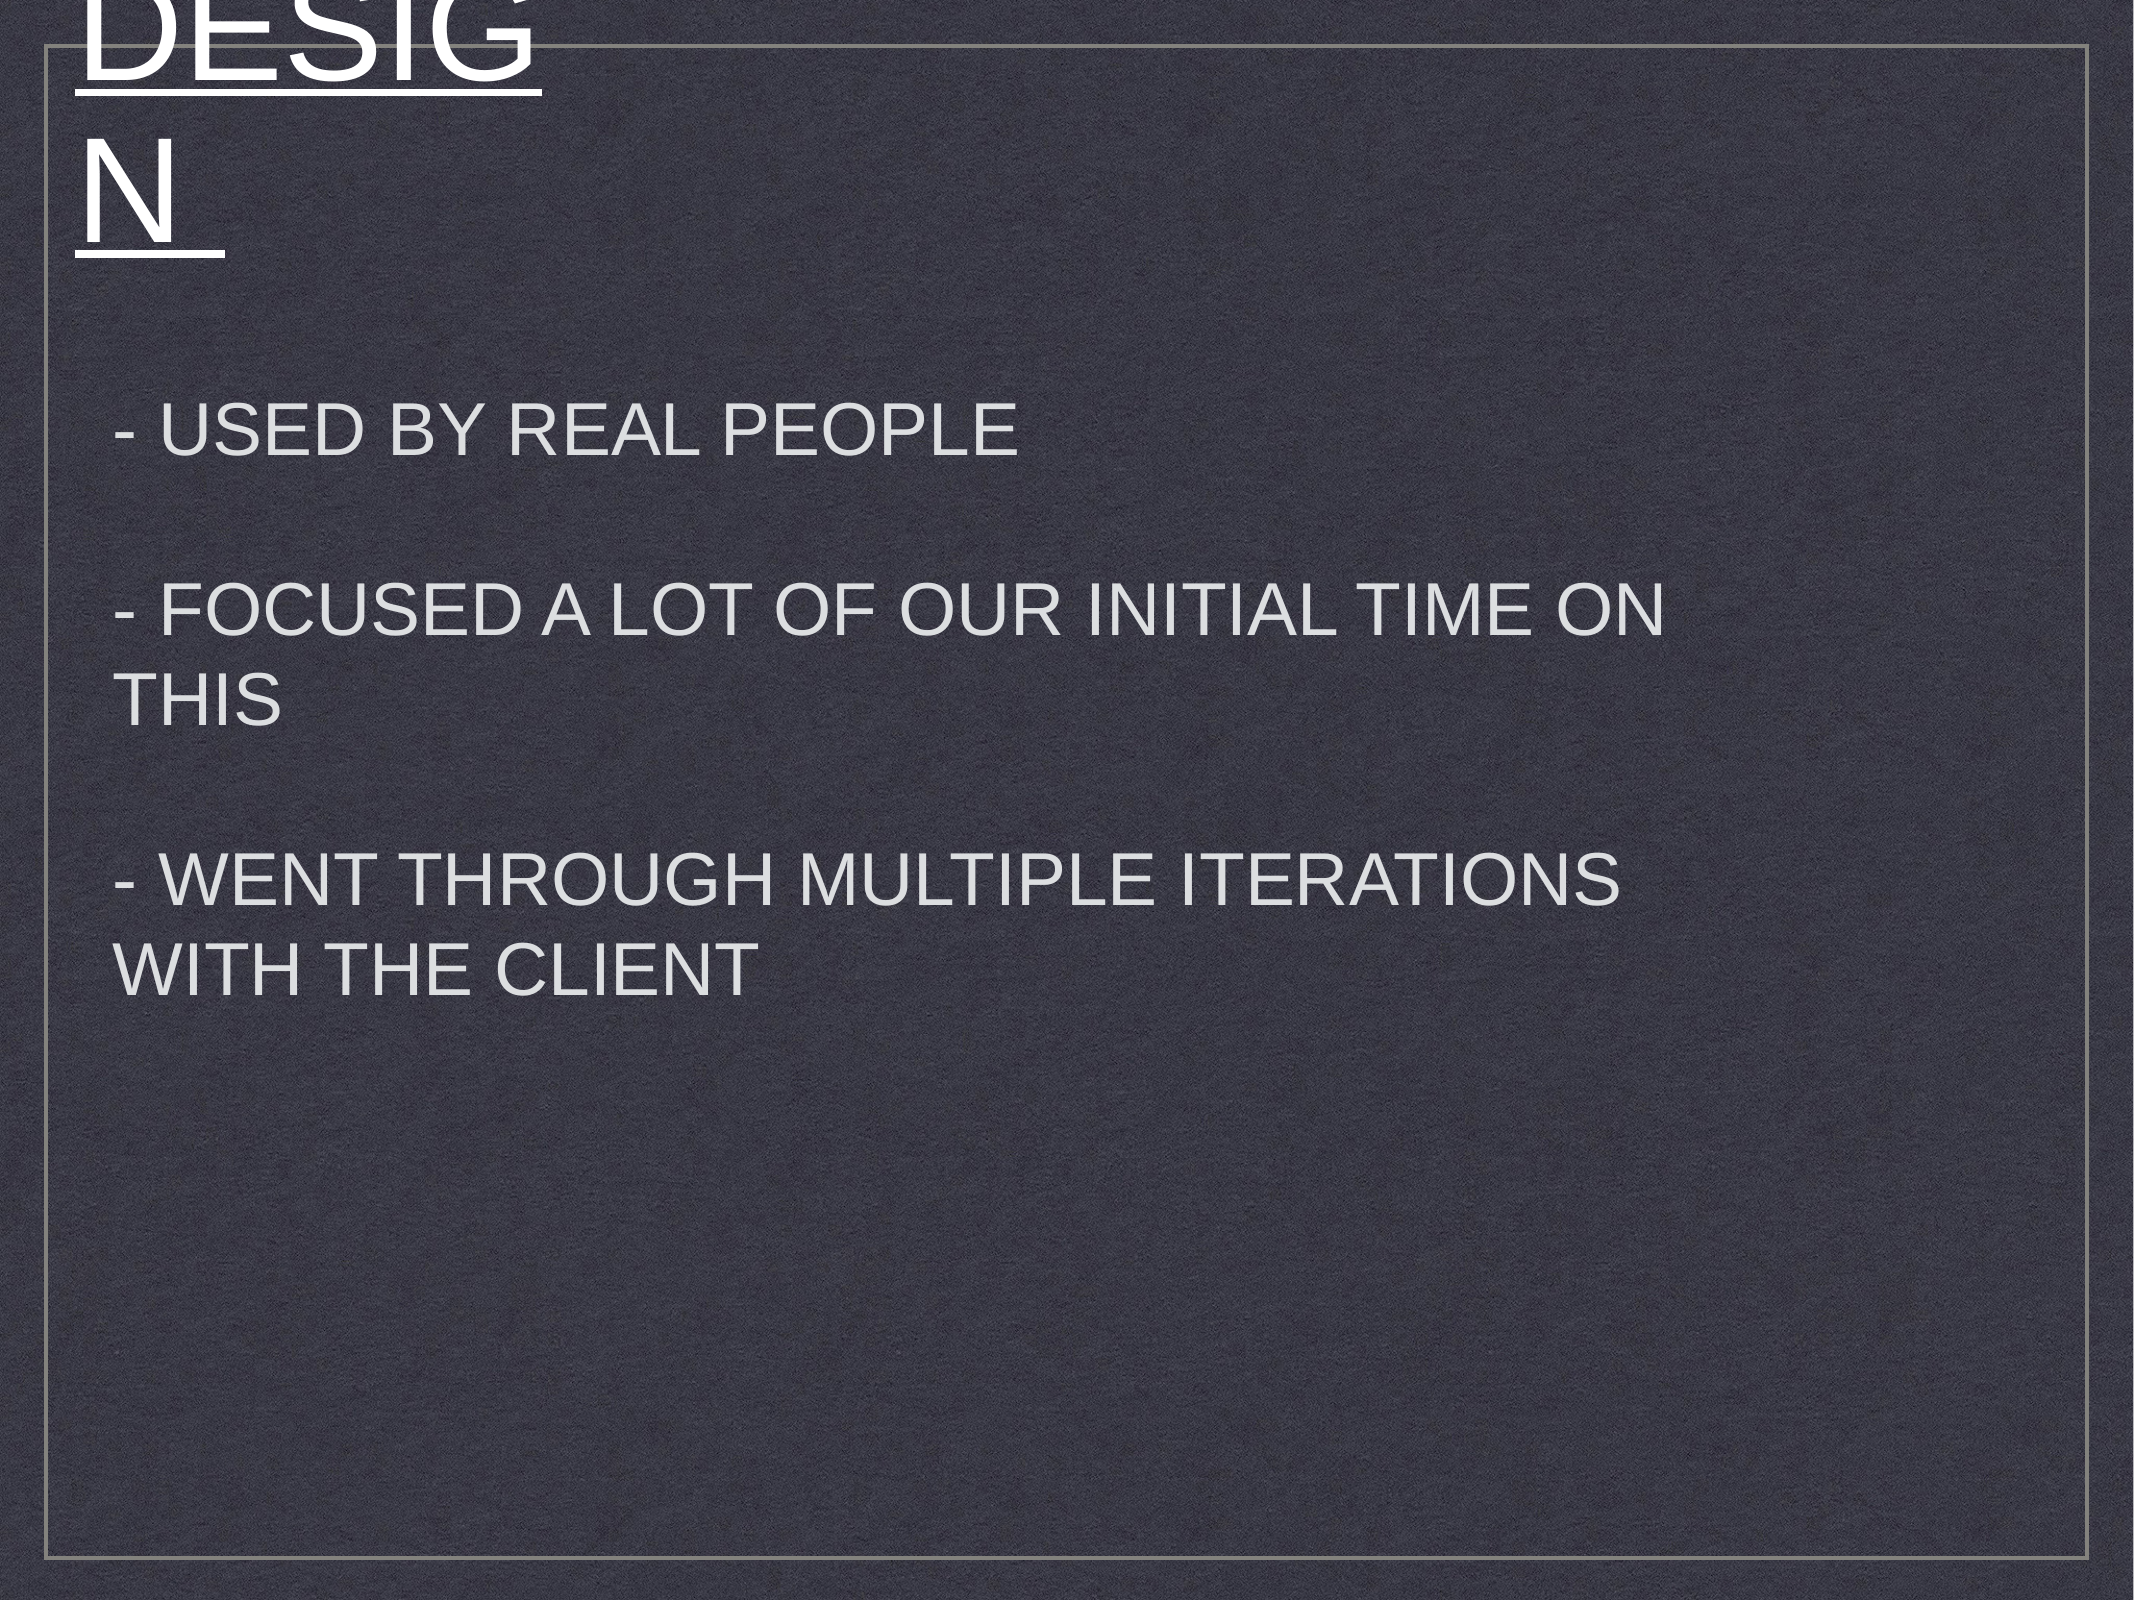

# Design
- used by real people

- focused a lot of our initial time on this

- went through multiple iterations with the client